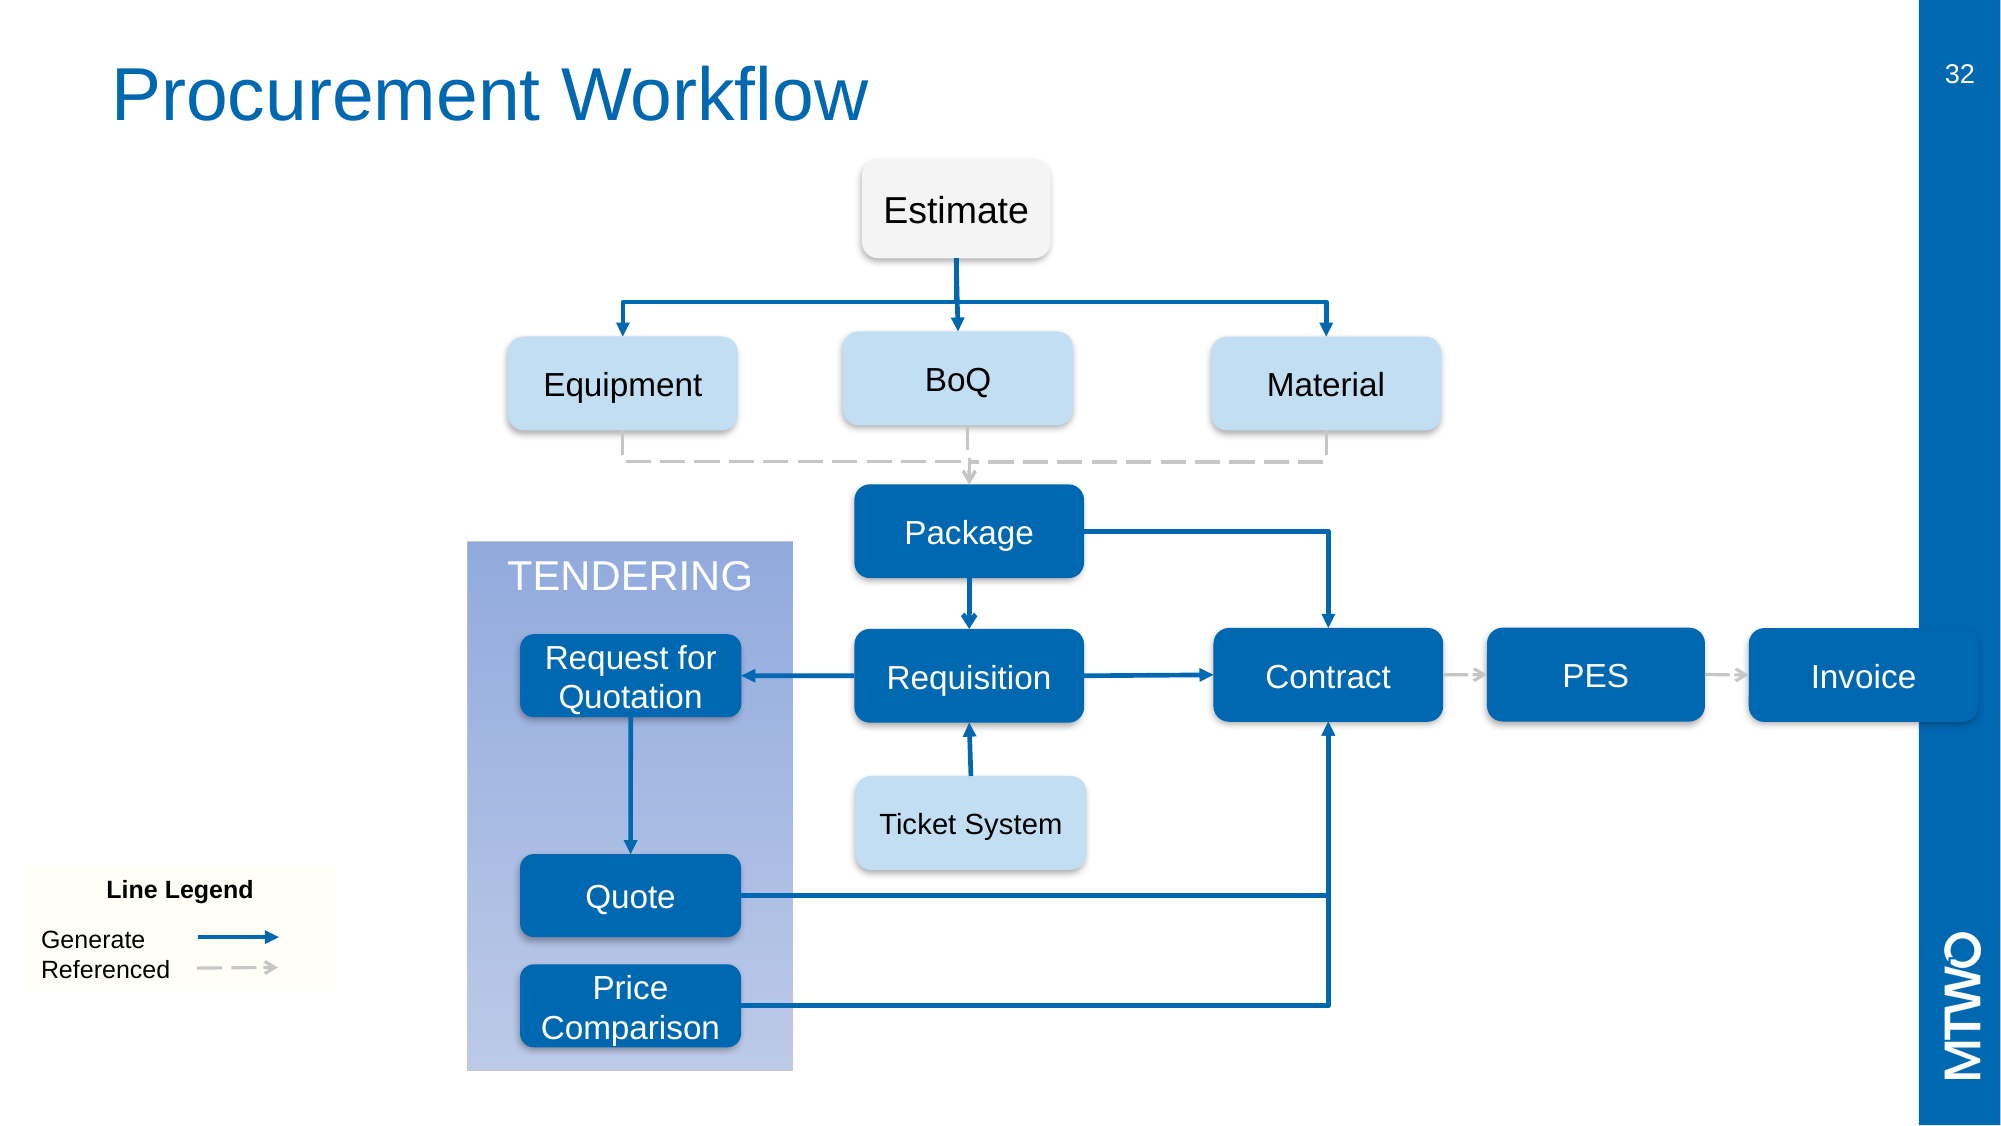

# Procurement Workflow
32
Estimate
BoQ
Equipment
Material
Package
TENDERING
PES
Contract
Invoice
Requisition
Request for Quotation
Ticket System
Quote
Line Legend

Generate
Referenced
Price Comparison